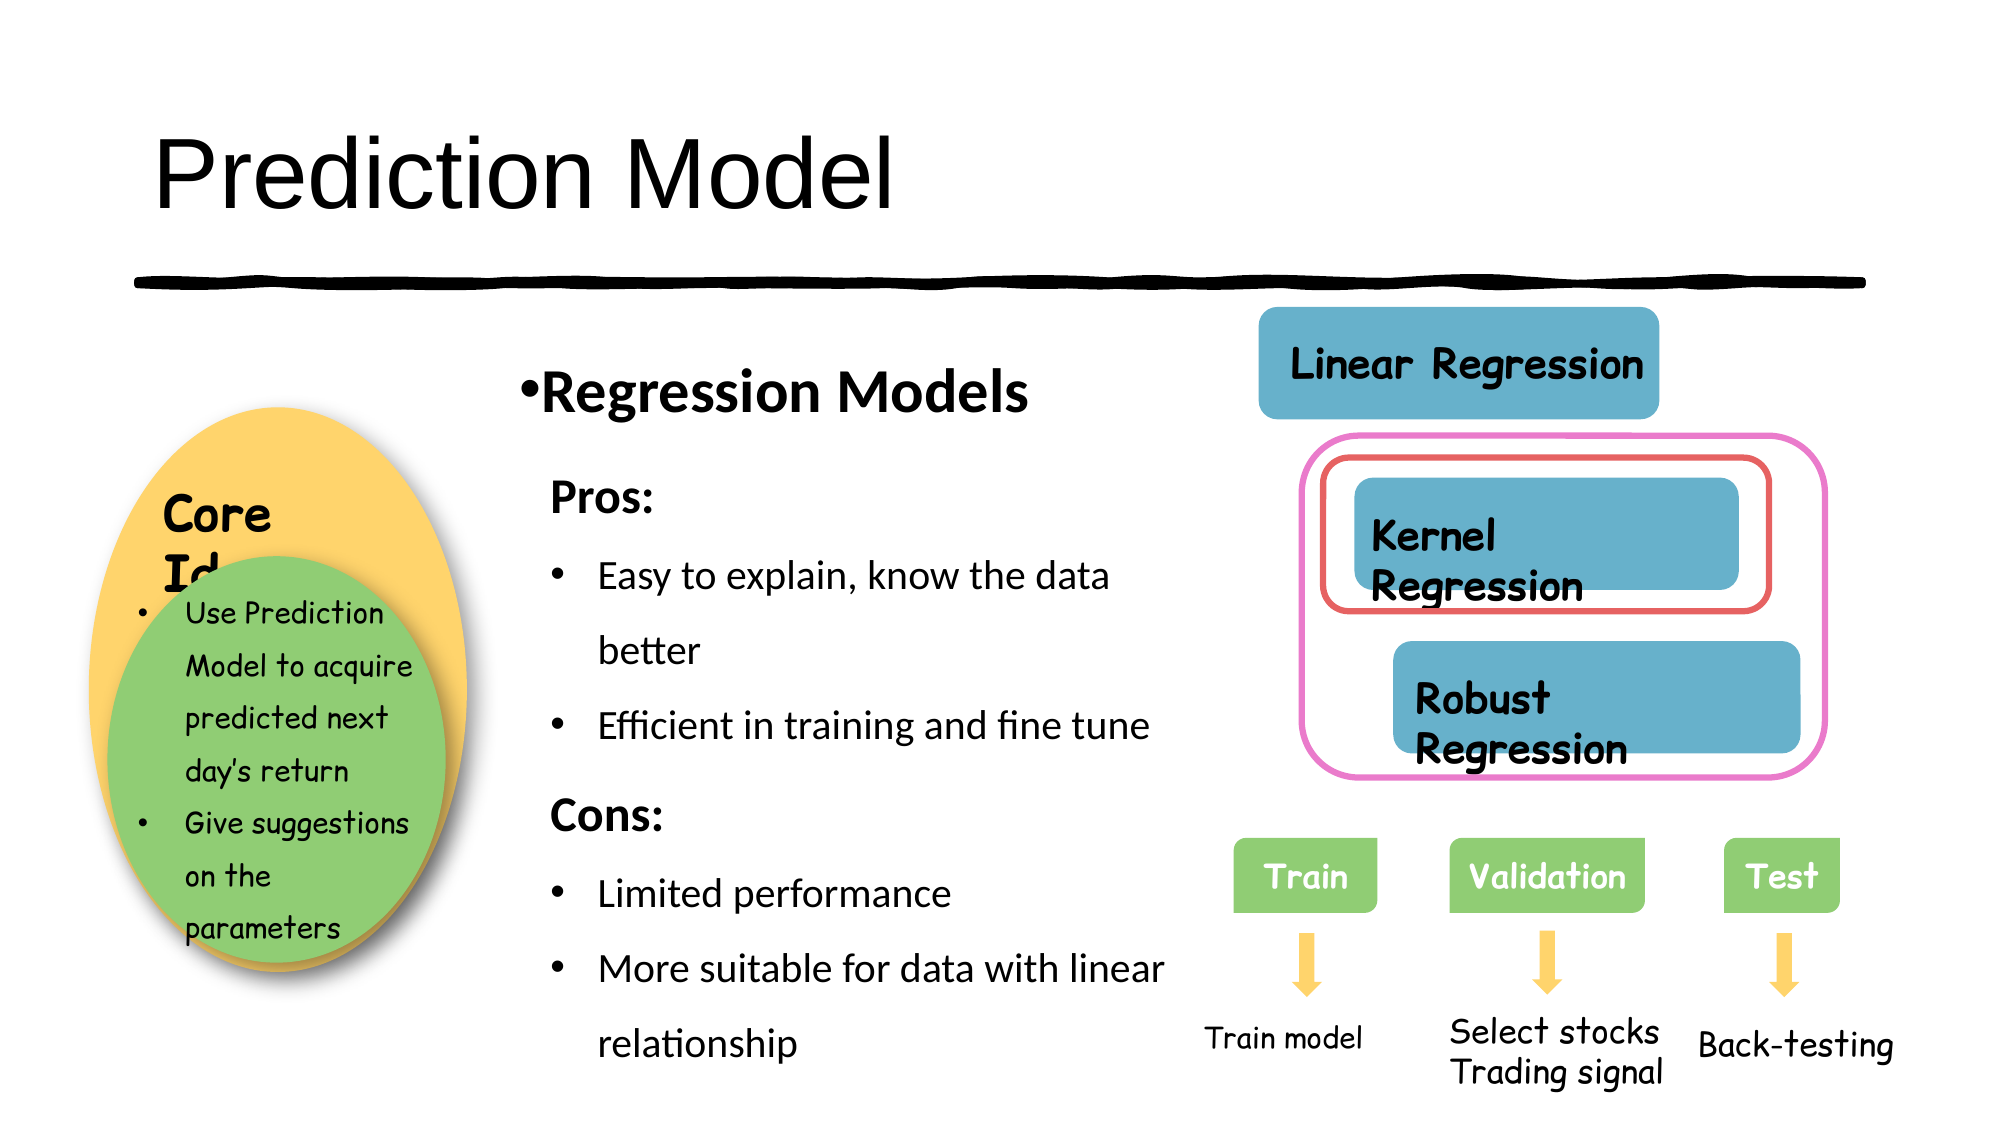

# Prediction Model

Linear Regression

Kernel Regression

Robust Regression

Regression Models

Core Idea

Use Prediction Model to acquire predicted next day’s return
Give suggestions on the parameters
Pros:
Easy to explain, know the data better
Efficient in training and fine tune
Cons:
Limited performance
More suitable for data with linear relationship
Train
Validation
Test

Select stocks
Trading signal
Train model
Back-testing